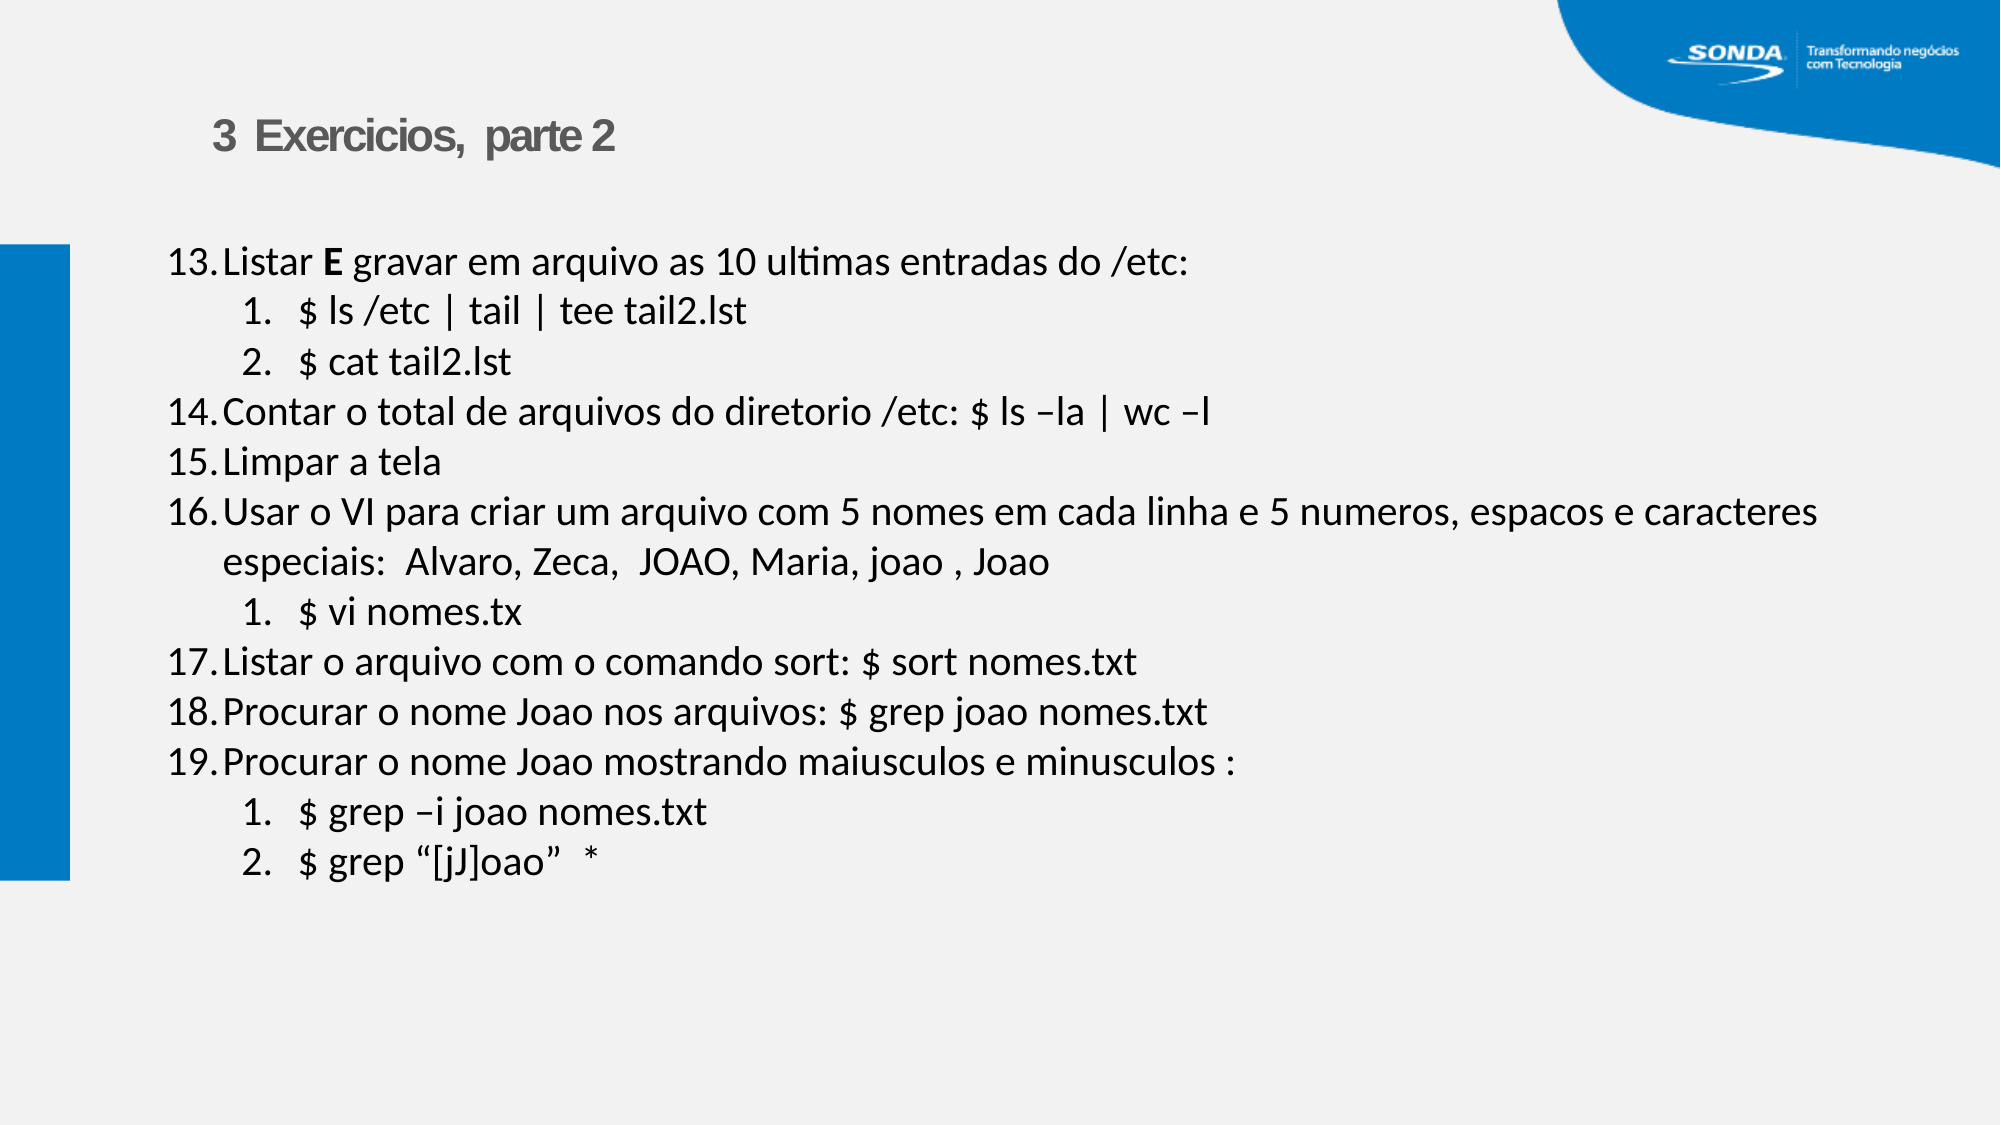

3  Exercicios,  parte 2
Listar E gravar em arquivo as 10 ultimas entradas do /etc:
$ ls /etc | tail | tee tail2.lst
$ cat tail2.lst
Contar o total de arquivos do diretorio /etc: $ ls –la | wc –l
Limpar a tela
Usar o VI para criar um arquivo com 5 nomes em cada linha e 5 numeros, espacos e caracteres especiais:  Alvaro, Zeca,  JOAO, Maria, joao , Joao
$ vi nomes.tx
Listar o arquivo com o comando sort: $ sort nomes.txt
Procurar o nome Joao nos arquivos: $ grep joao nomes.txt
Procurar o nome Joao mostrando maiusculos e minusculos :
$ grep –i joao nomes.txt
$ grep “[jJ]oao”  *